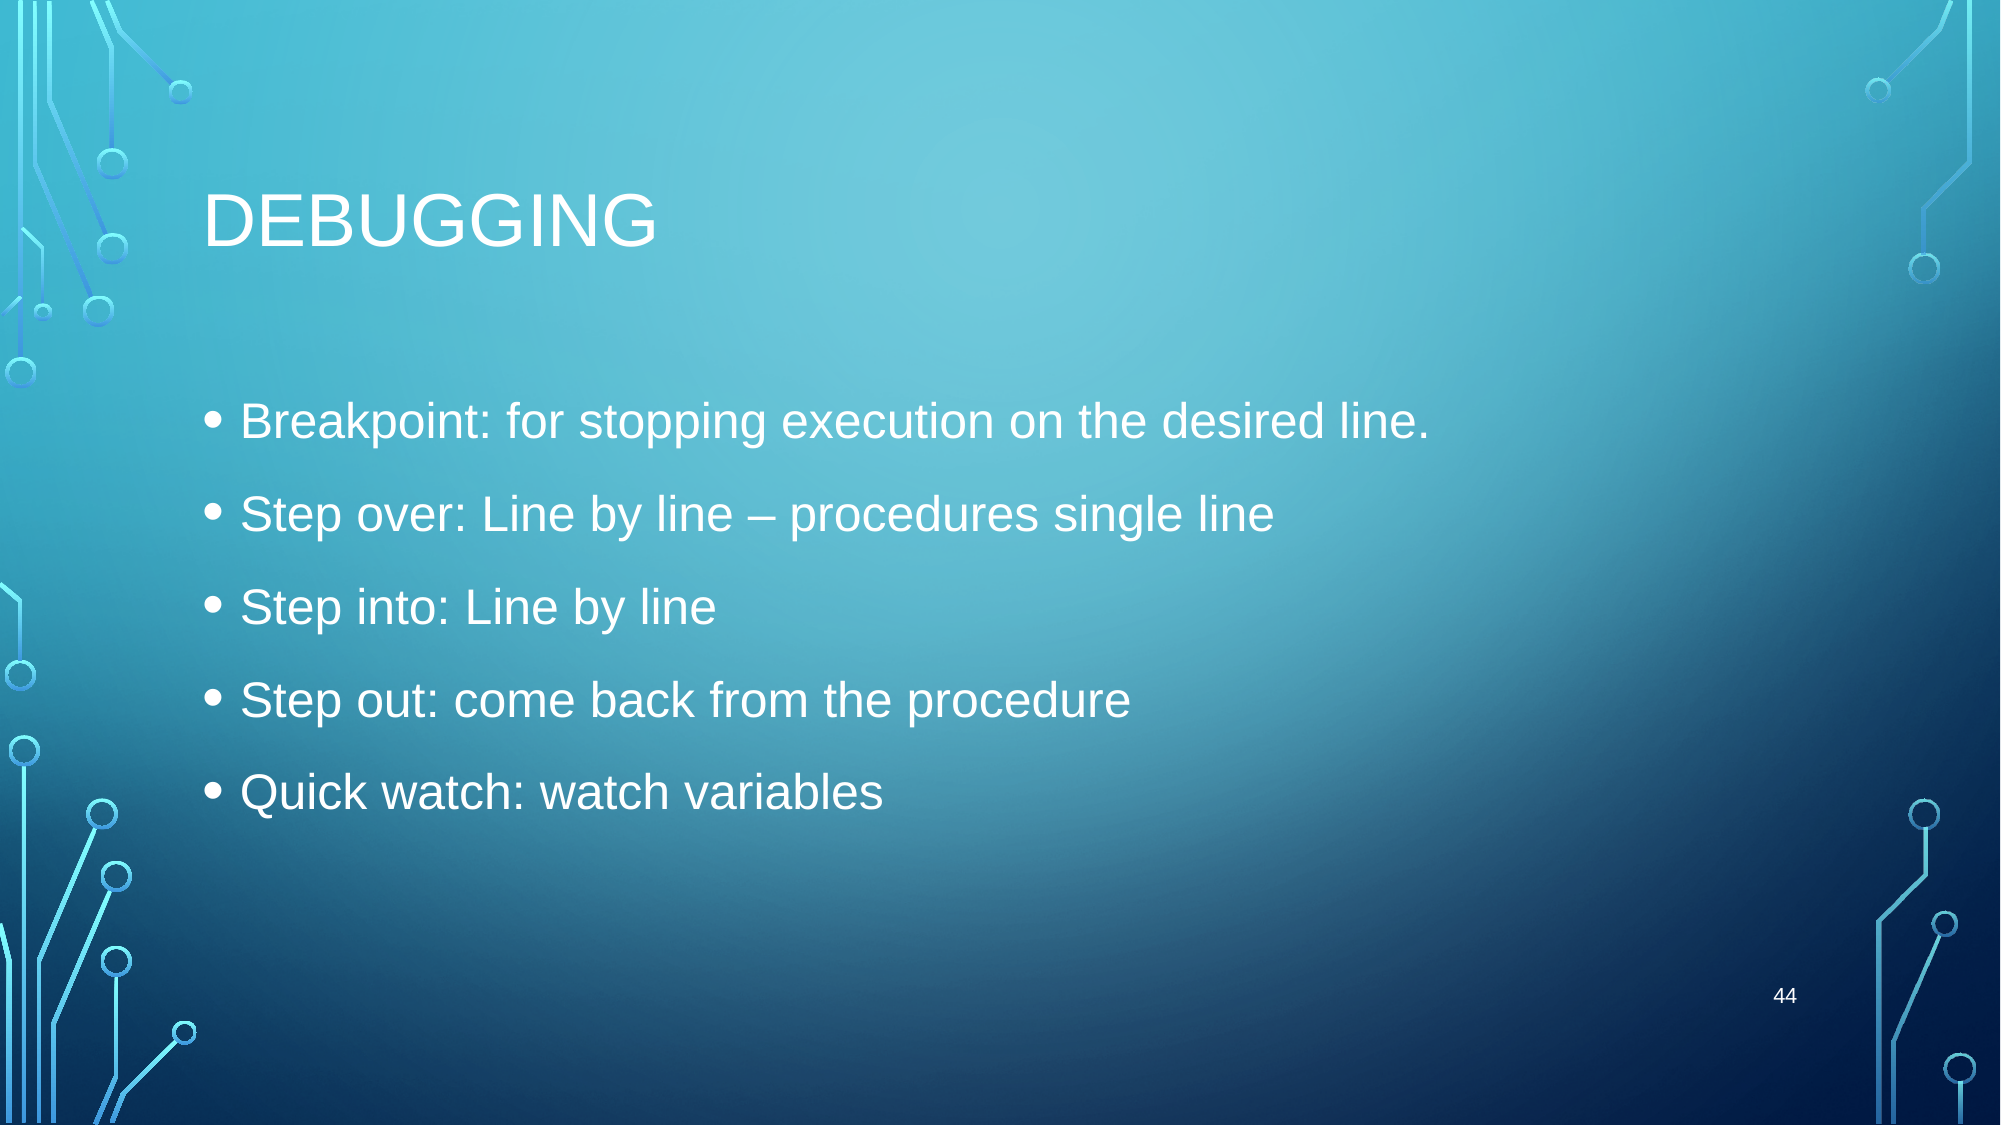

# Debugging
Breakpoint: for stopping execution on the desired line.
Step over: Line by line – procedures single line
Step into: Line by line
Step out: come back from the procedure
Quick watch: watch variables
44